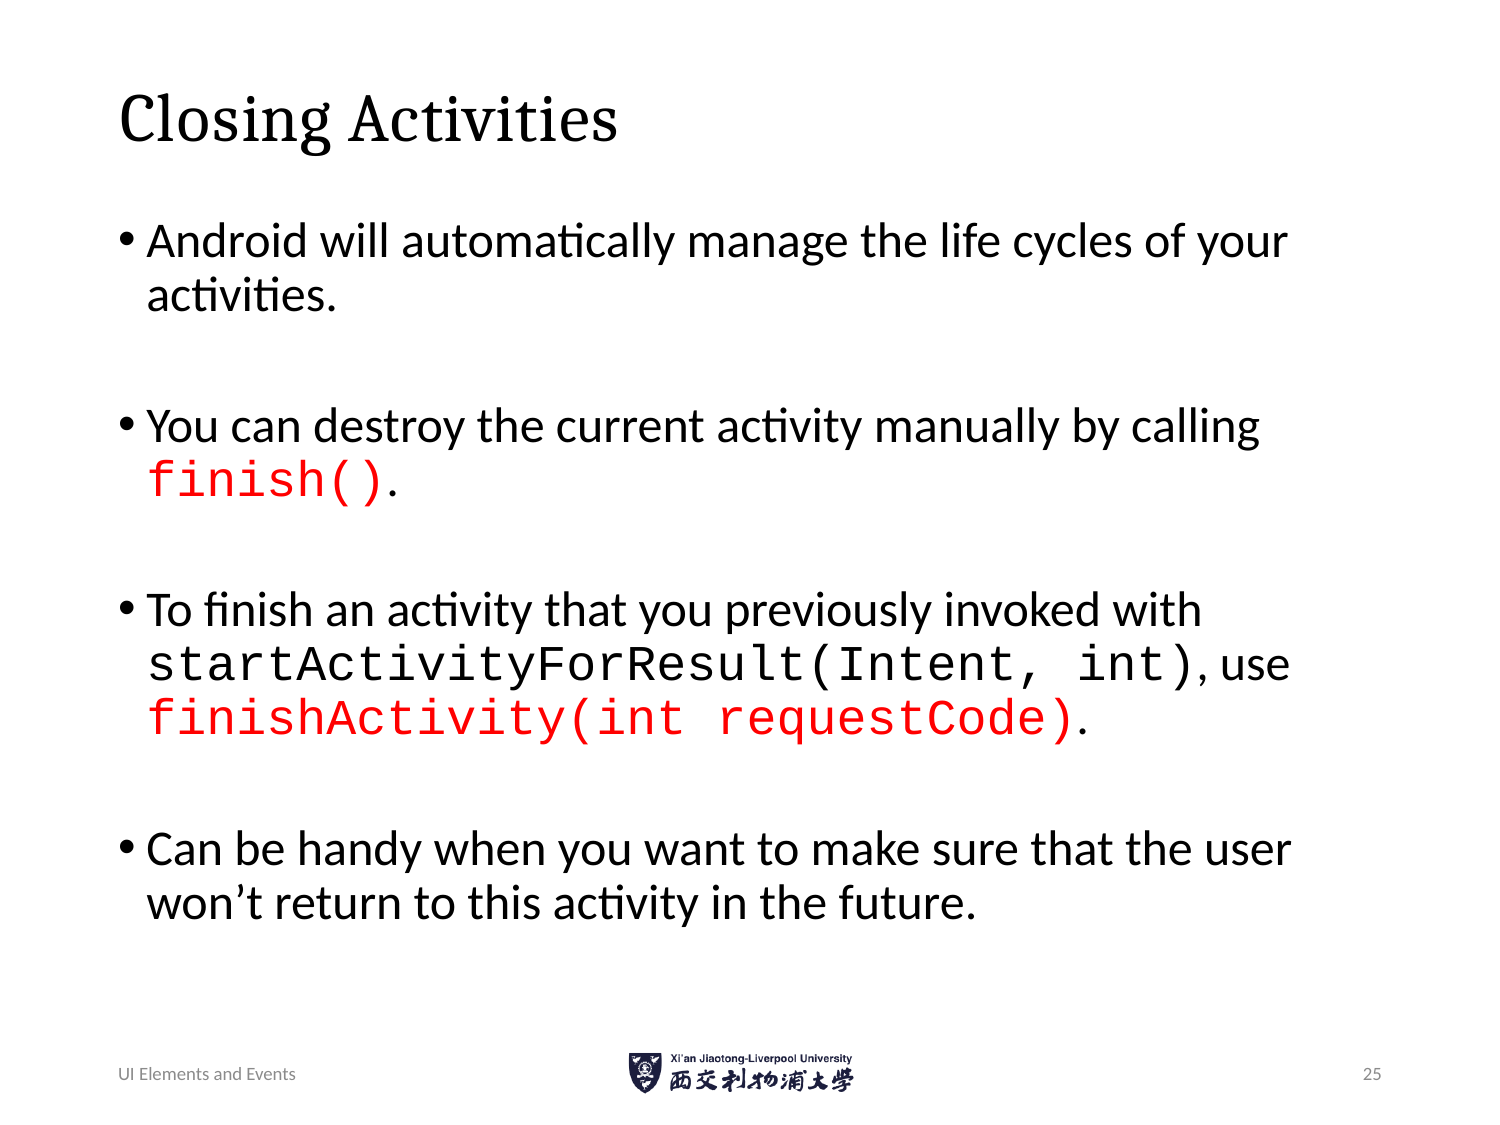

# Closing Activities
Android will automatically manage the life cycles of your activities.

You can destroy the current activity manually by calling finish().

To finish an activity that you previously invoked with startActivityForResult(Intent, int), use finishActivity(int requestCode).

Can be handy when you want to make sure that the user won’t return to this activity in the future.
UI Elements and Events
25